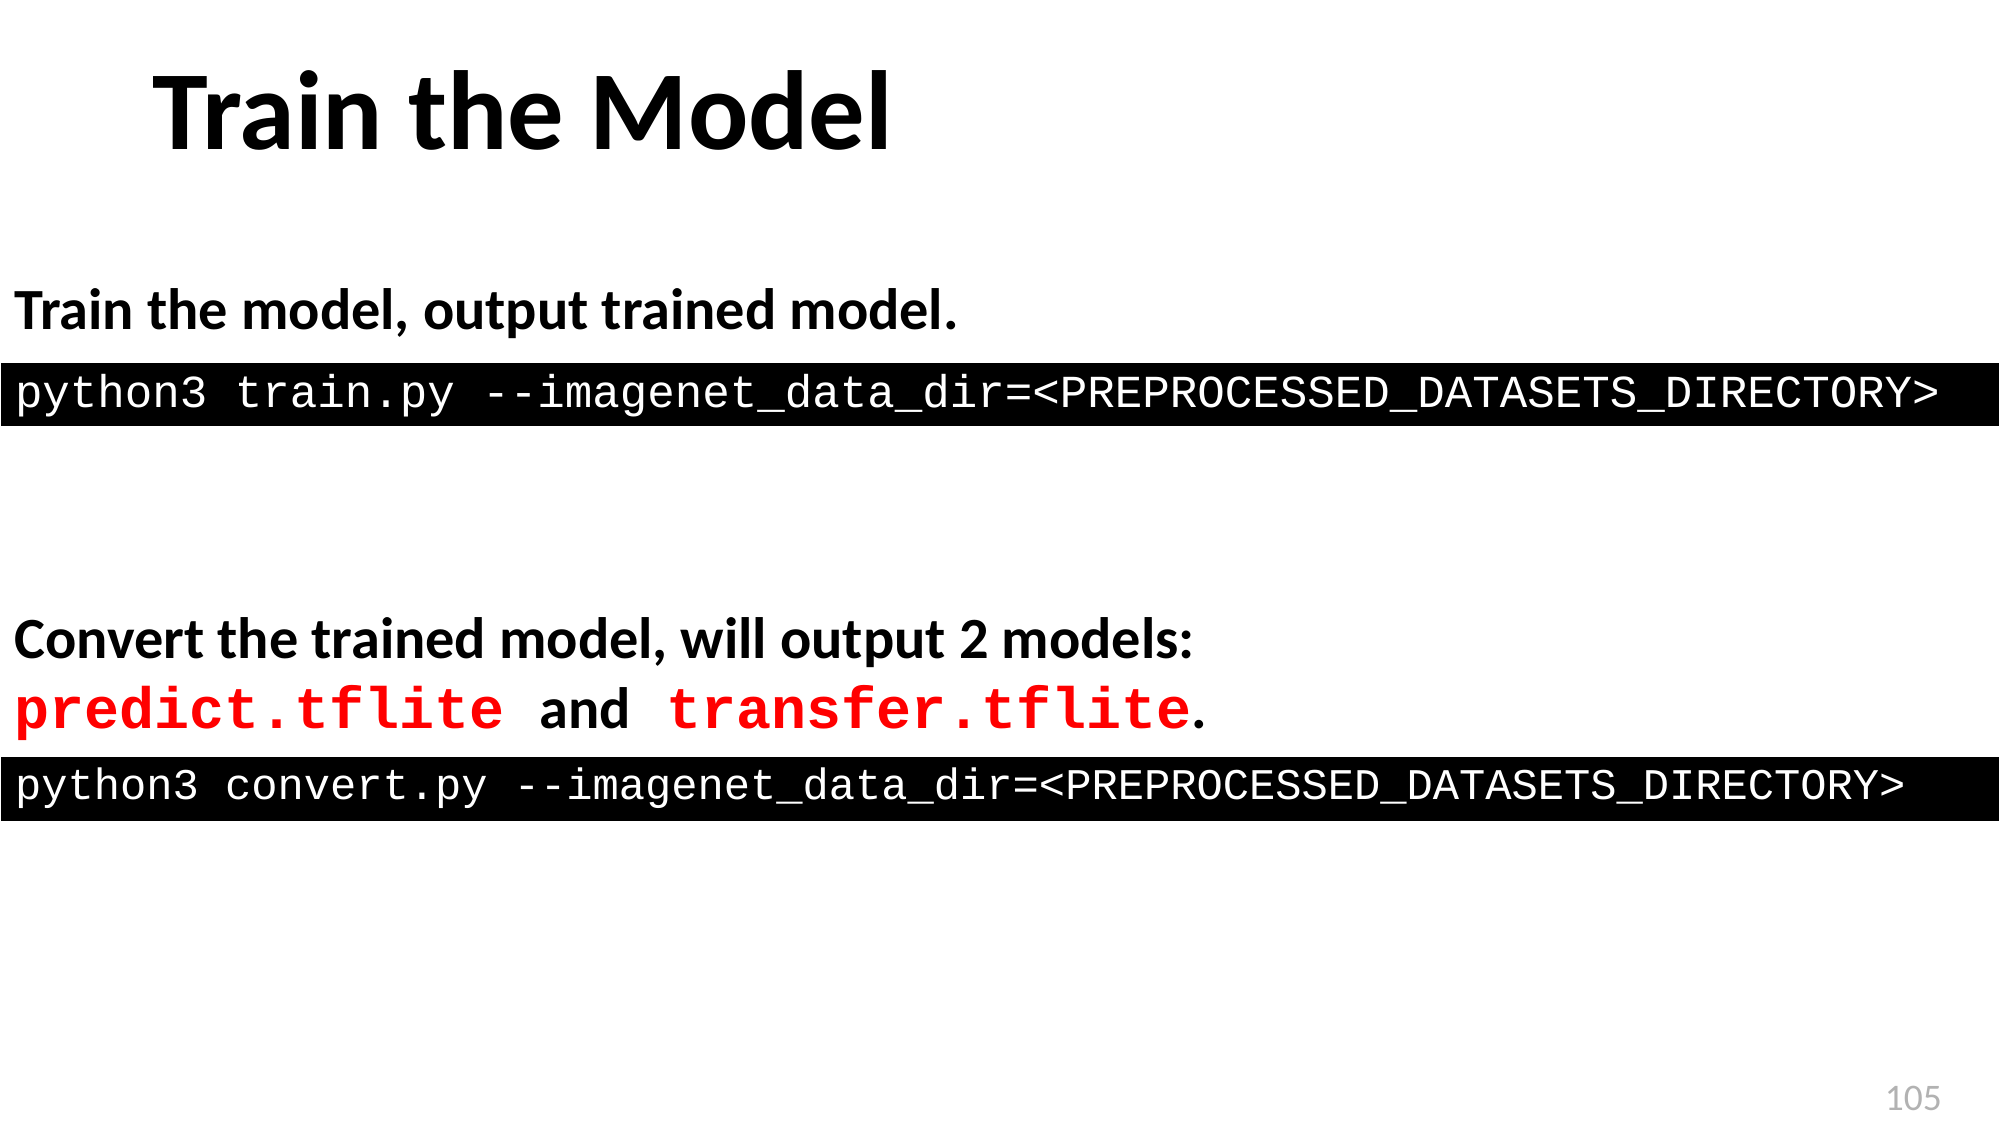

# Train the Model
Train the model, output trained model.
| python3 train.py --imagenet\_data\_dir=<PREPROCESSED\_DATASETS\_DIRECTORY> |
| --- |
Convert the trained model, will output 2 models:
predict.tflite and transfer.tflite.
| python3 convert.py --imagenet\_data\_dir=<PREPROCESSED\_DATASETS\_DIRECTORY> |
| --- |
105